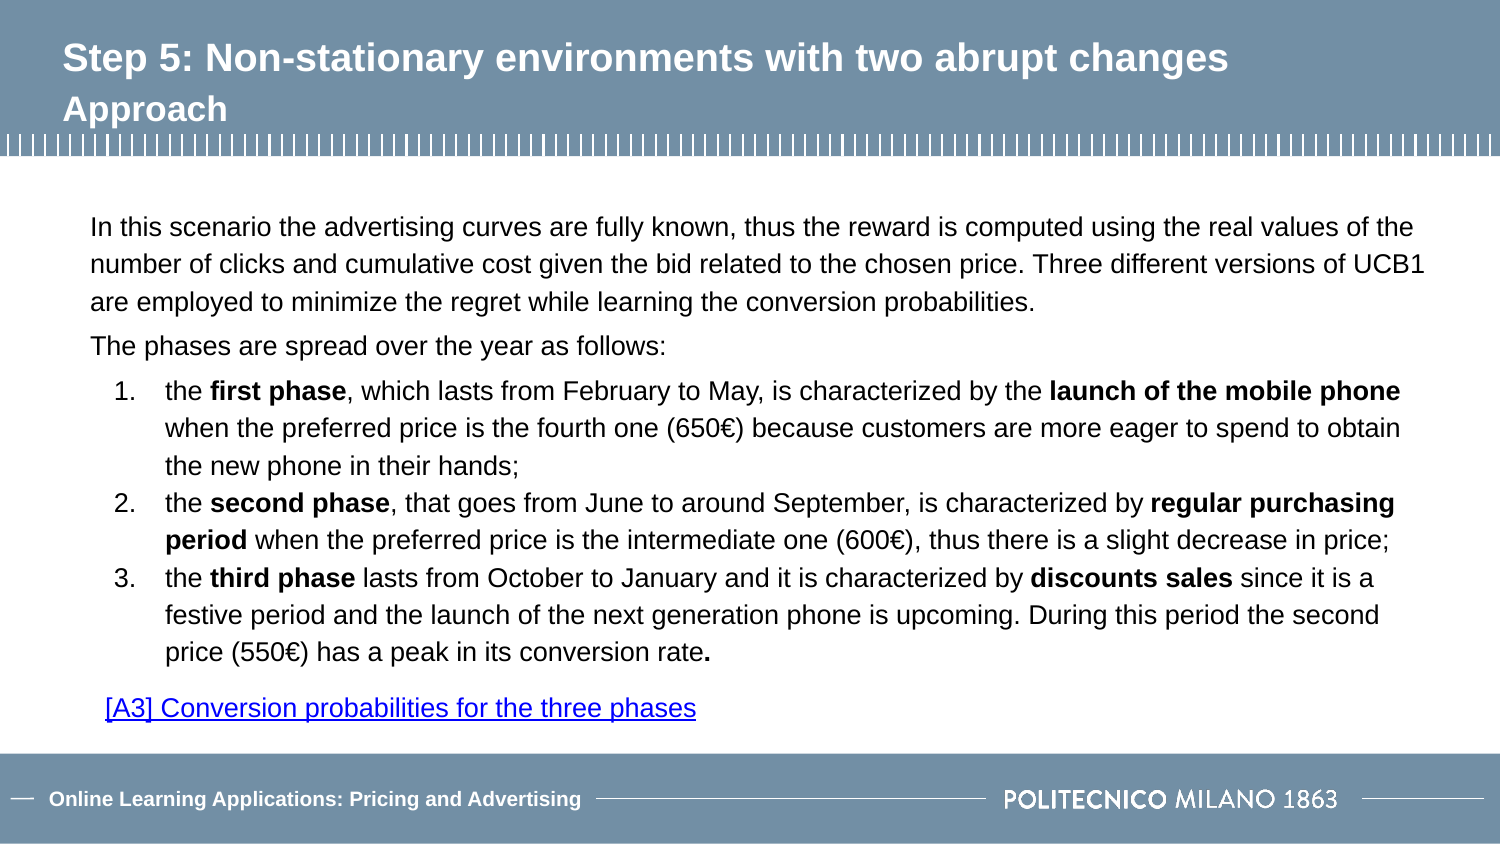

# Step 5: Non-stationary environments with two abrupt changes
Approach
In this scenario the advertising curves are fully known, thus the reward is computed using the real values of the number of clicks and cumulative cost given the bid related to the chosen price. Three different versions of UCB1 are employed to minimize the regret while learning the conversion probabilities.
The phases are spread over the year as follows:
the first phase, which lasts from February to May, is characterized by the launch of the mobile phone when the preferred price is the fourth one (650€) because customers are more eager to spend to obtain the new phone in their hands;
the second phase, that goes from June to around September, is characterized by regular purchasing period when the preferred price is the intermediate one (600€), thus there is a slight decrease in price;
the third phase lasts from October to January and it is characterized by discounts sales since it is a festive period and the launch of the next generation phone is upcoming. During this period the second price (550€) has a peak in its conversion rate.

[A3] Conversion probabilities for the three phases